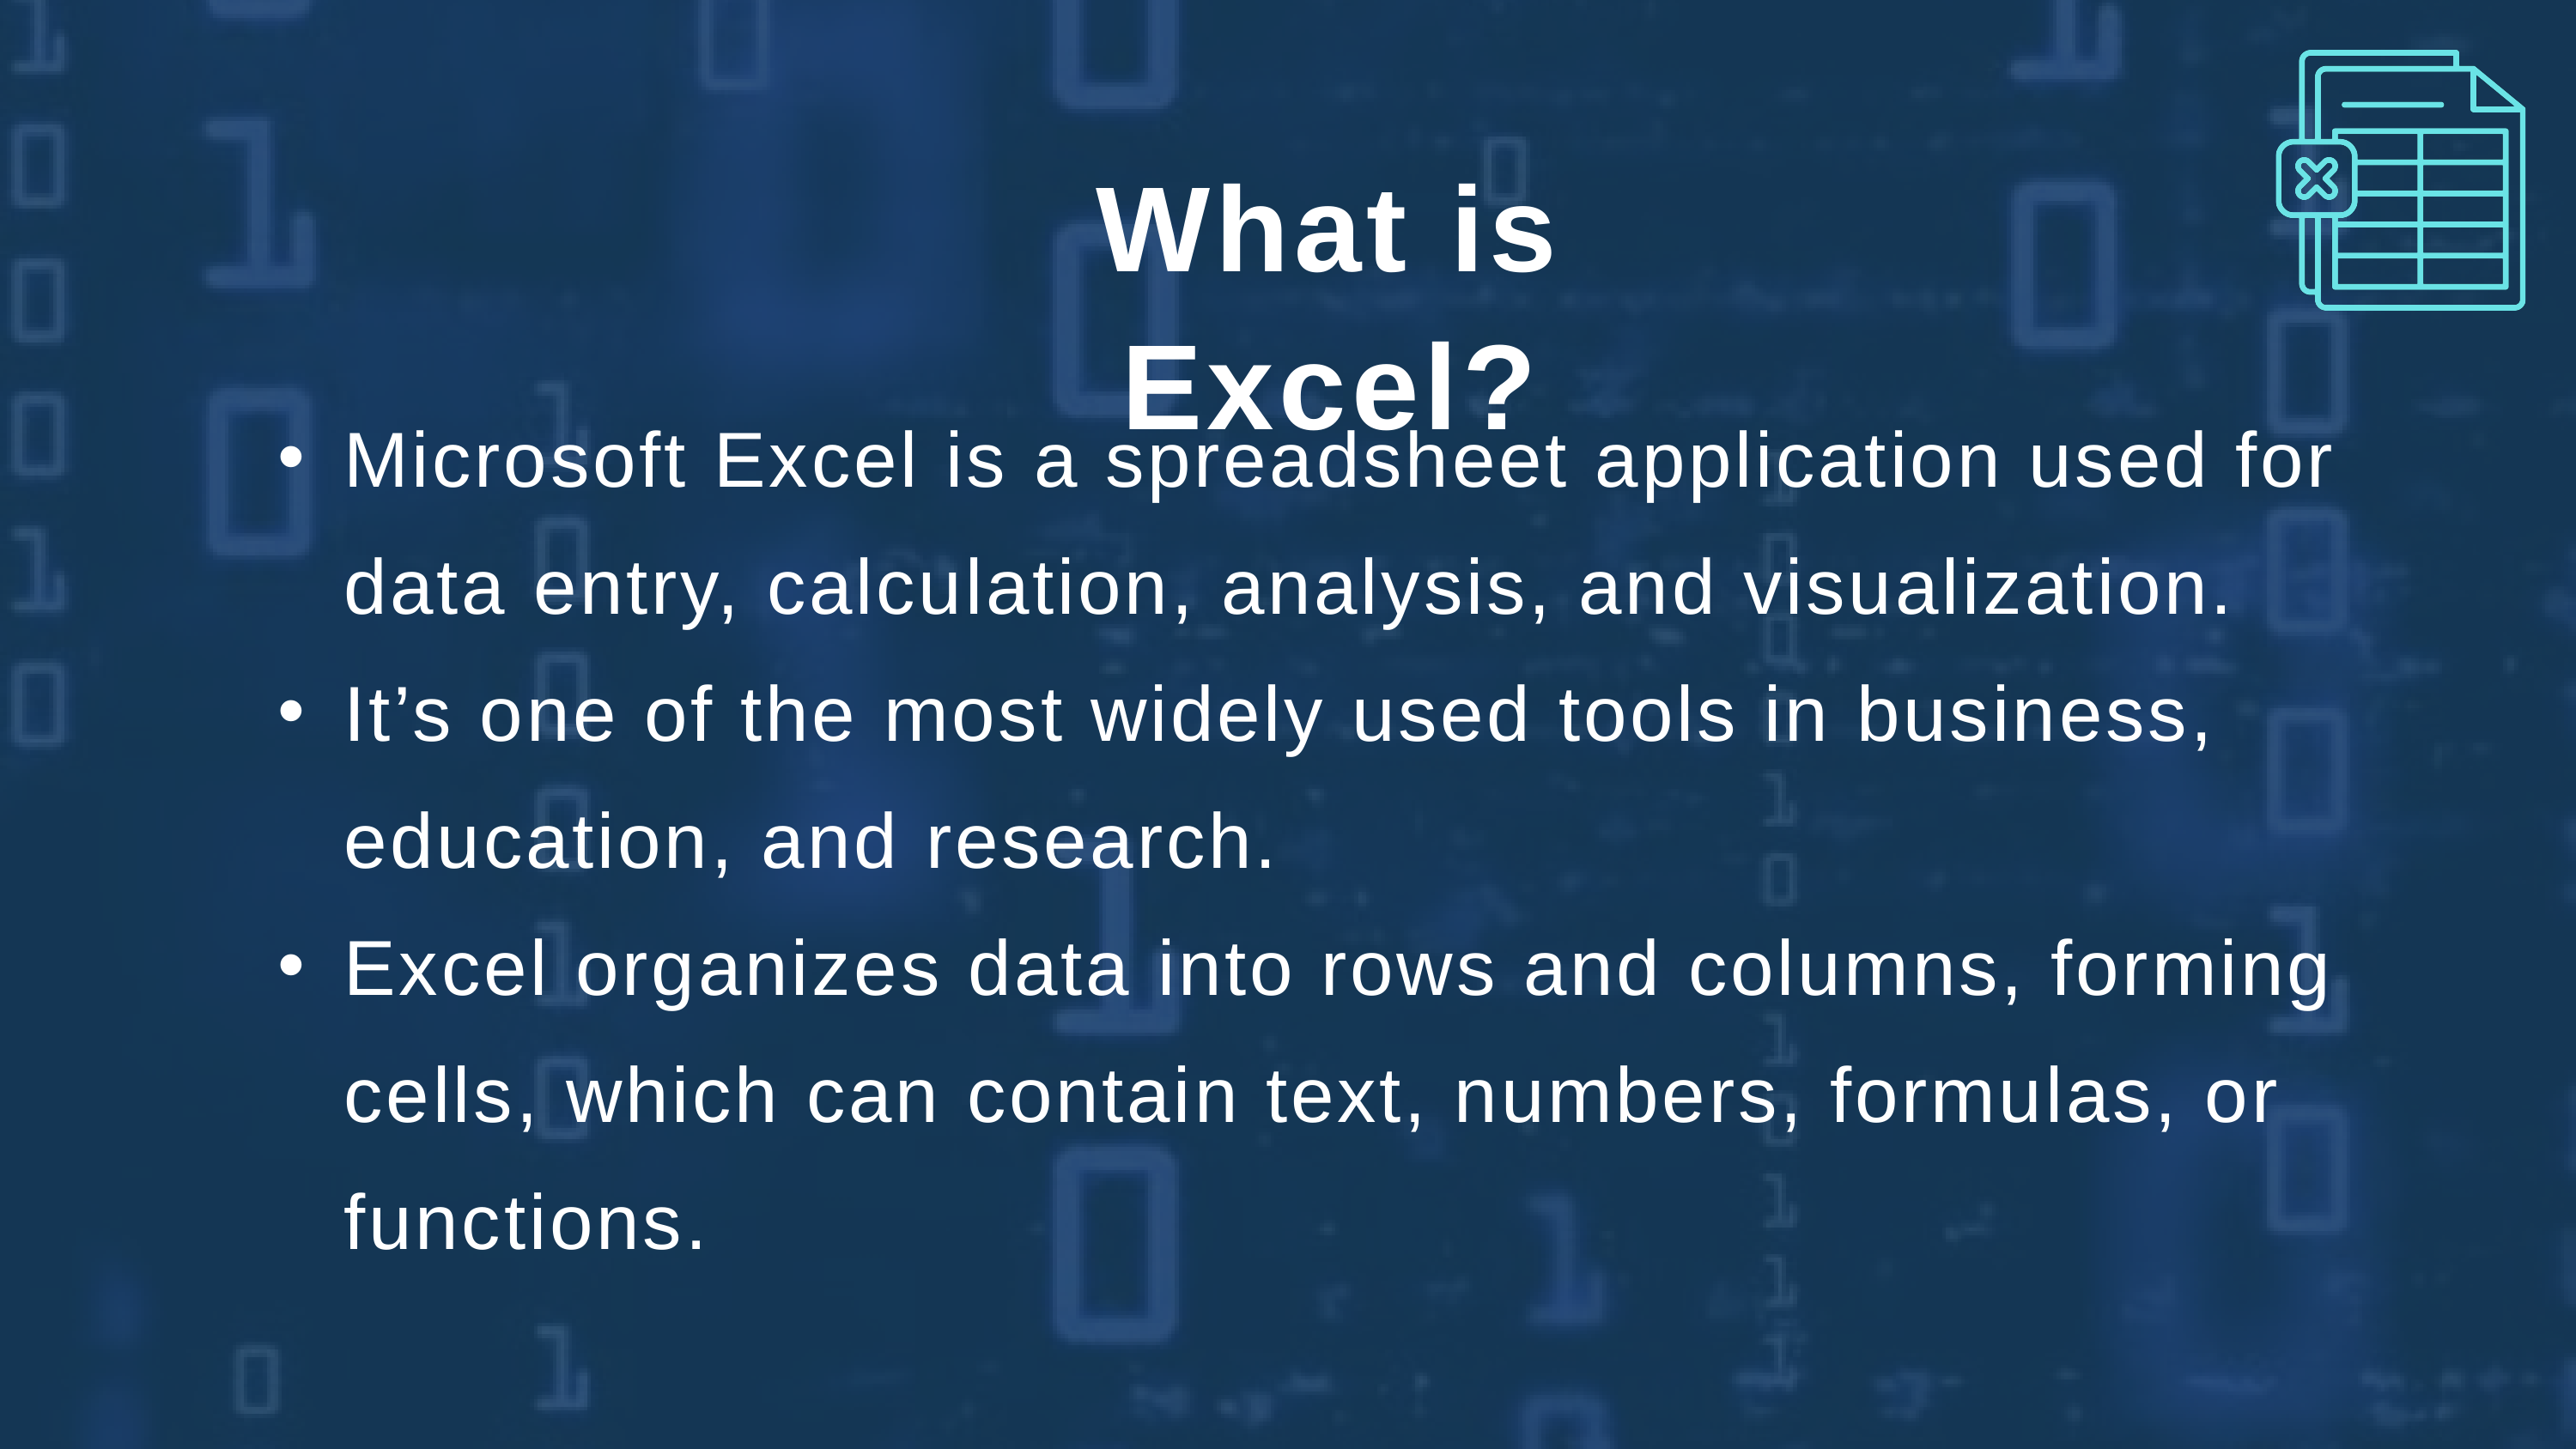

What is Excel?
Microsoft Excel is a spreadsheet application used for data entry, calculation, analysis, and visualization.
It’s one of the most widely used tools in business, education, and research.
Excel organizes data into rows and columns, forming cells, which can contain text, numbers, formulas, or functions.